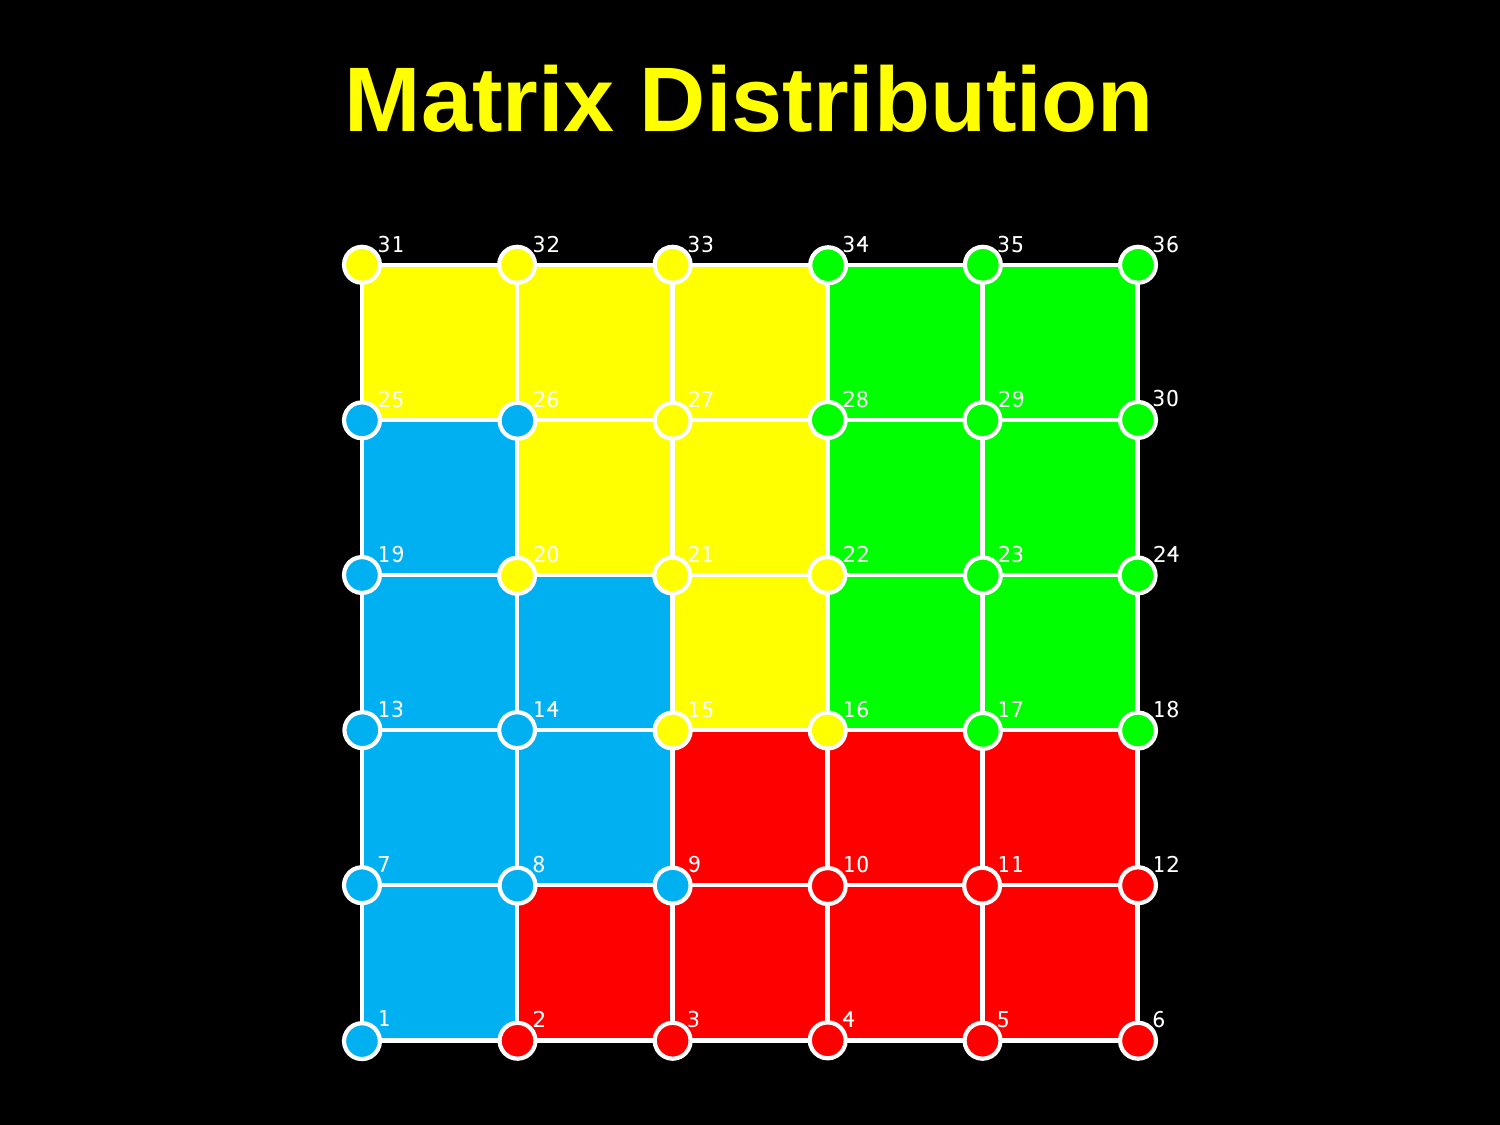

# Matrix Distribution
34
35
36
31
32
33

30
25
26
28
29
27
19
24
20
21
22
23
13
14
15
16
18
17
12
7
8
9
10
11
1
3
4
2
5
6